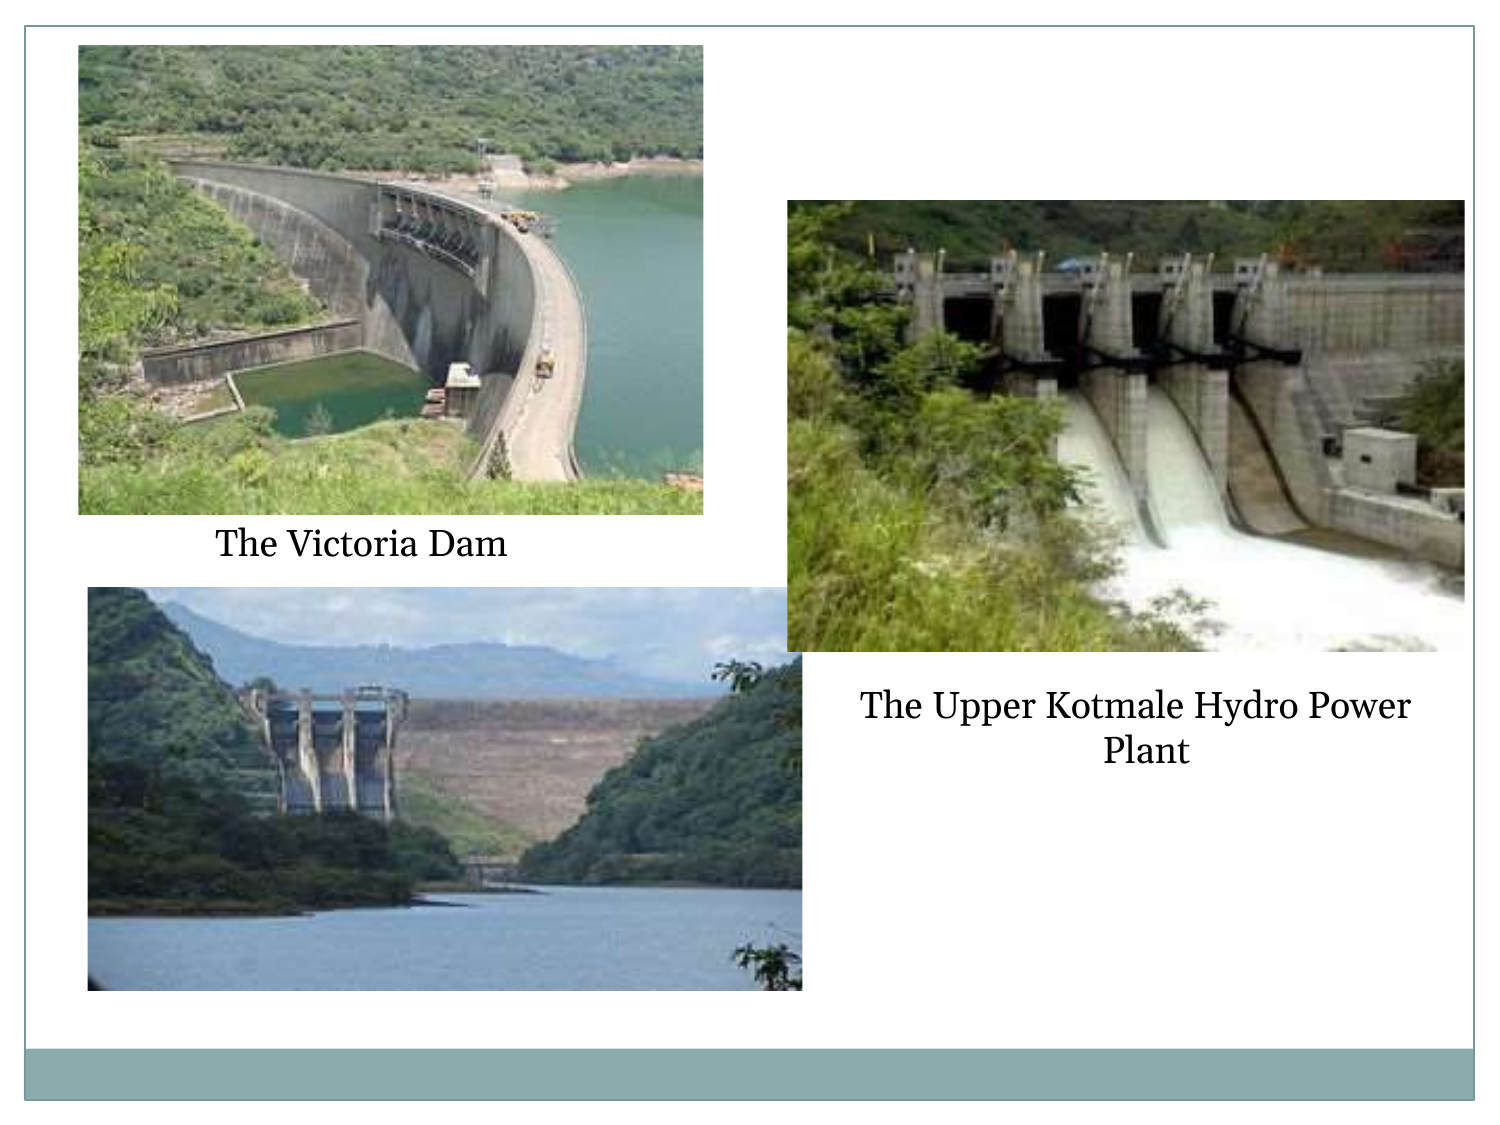

The Victoria Dam

The Upper Kotmale Hydro Power  Plant